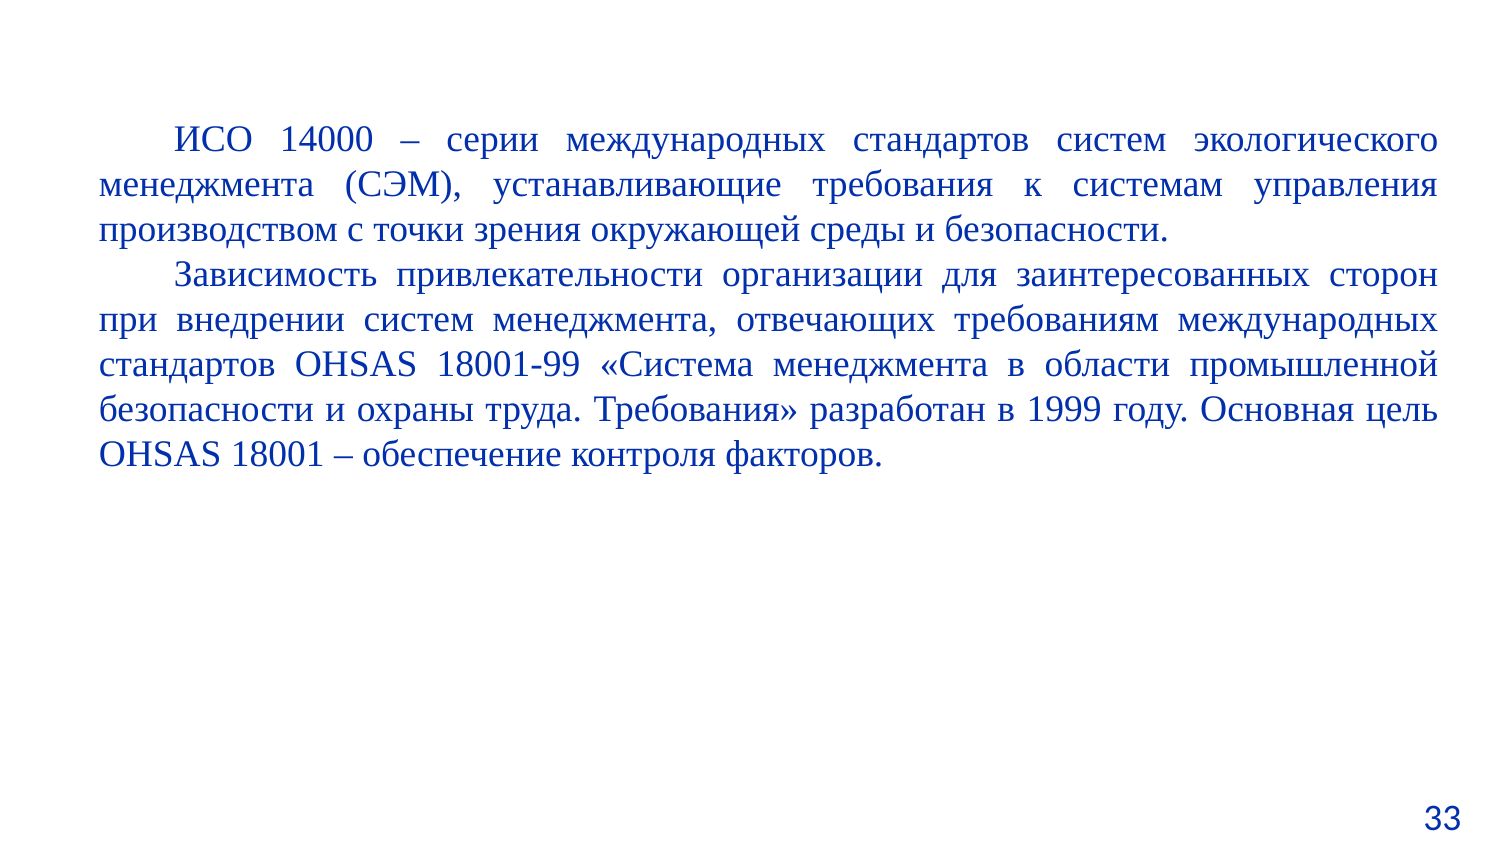

ИСО 14000 – серии международных стандартов систем экологического менеджмента (СЭМ), устанавливающие требования к системам управления производством с точки зрения окружающей среды и безопасности.
Зависимость привлекательности организации для заинтересованных сторон при внедрении систем менеджмента, отвечающих требованиям международных стандартов OHSAS 18001-99 «Система менеджмента в области промышленной безопасности и охраны труда. Требования» разработан в 1999 году. Основная цель OHSAS 18001 – обеспечение контроля факторов.
33